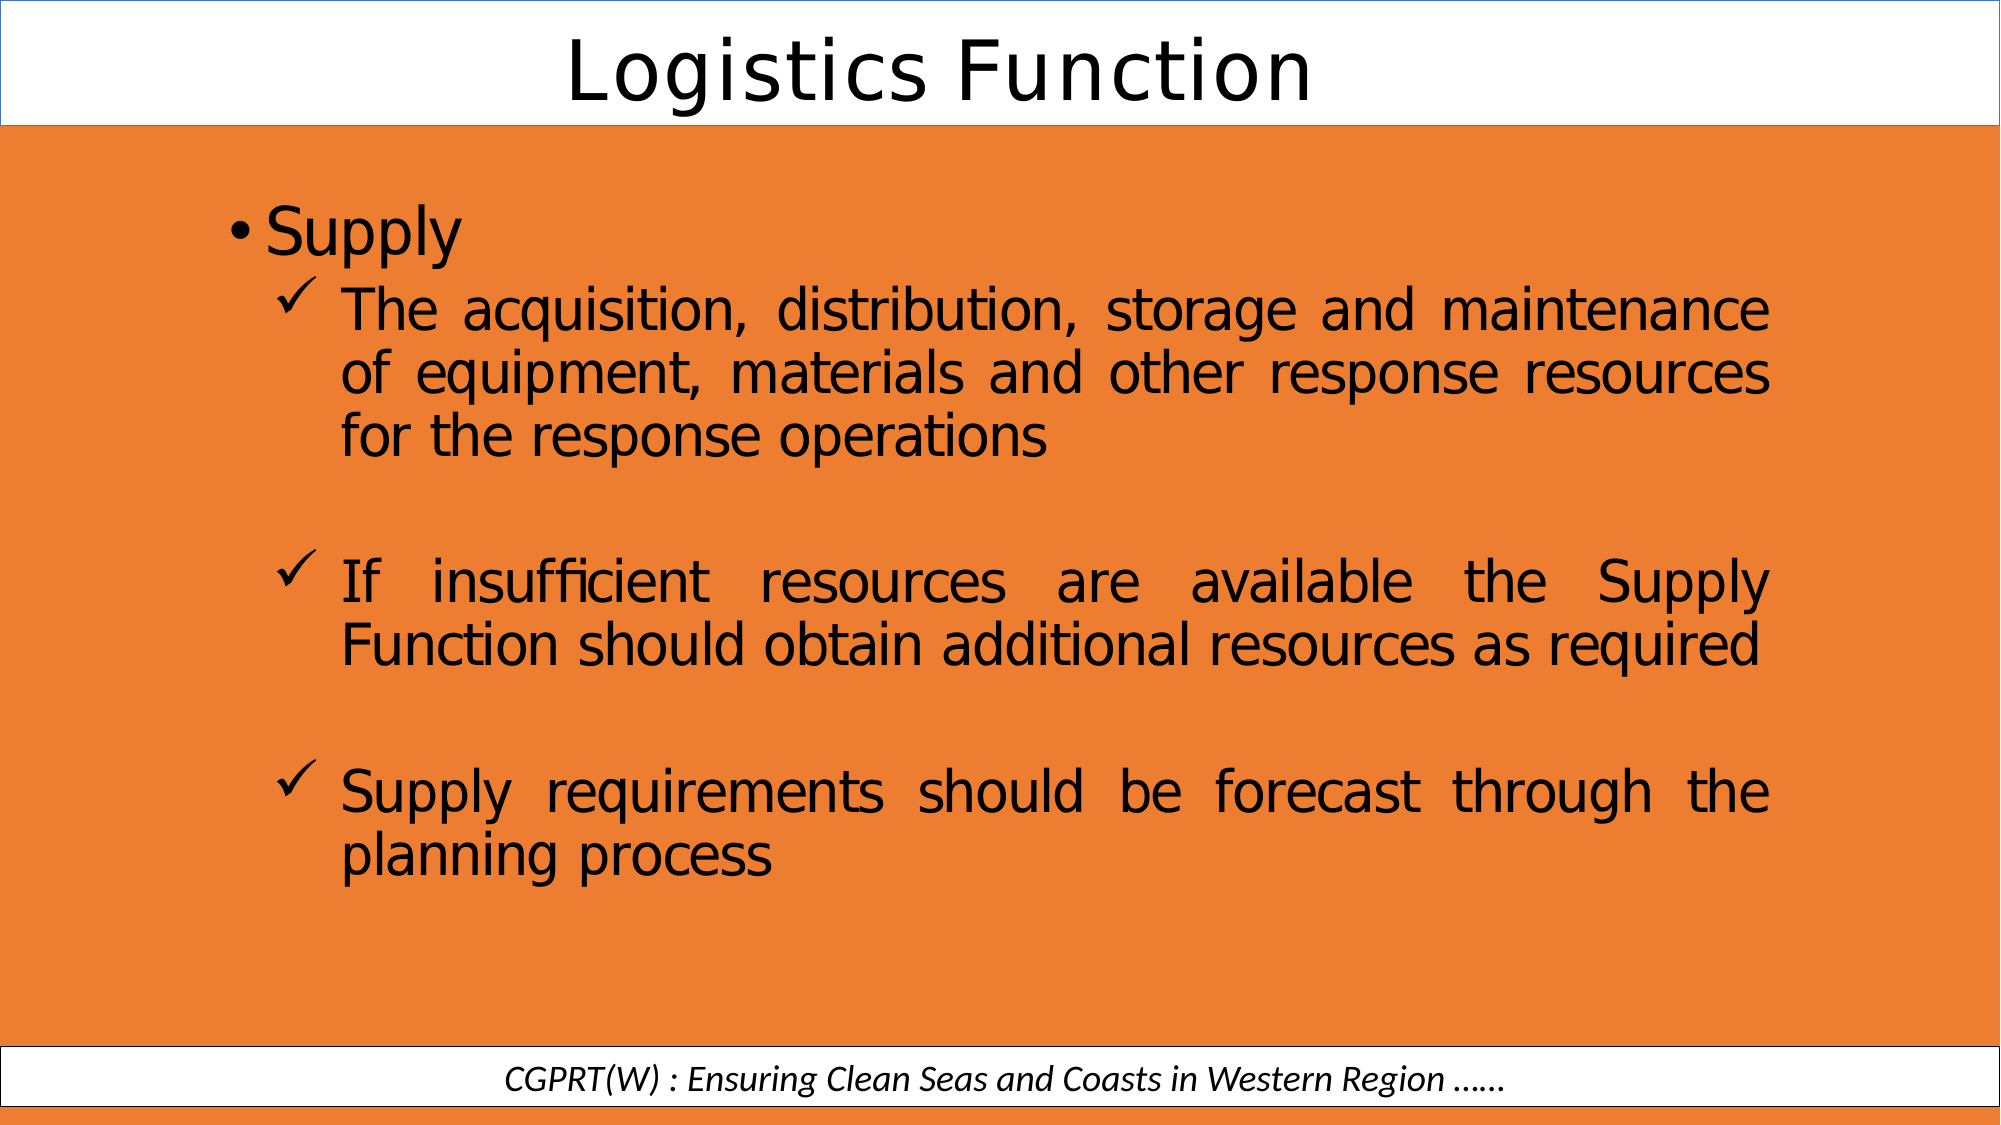

Logistics Function
Supply
The acquisition, distribution, storage and maintenance of equipment, materials and other response resources for the response operations

If insufficient resources are available the Supply Function should obtain additional resources as required

Supply requirements should be forecast through the planning process
 CGPRT(W) : Ensuring Clean Seas and Coasts in Western Region ……